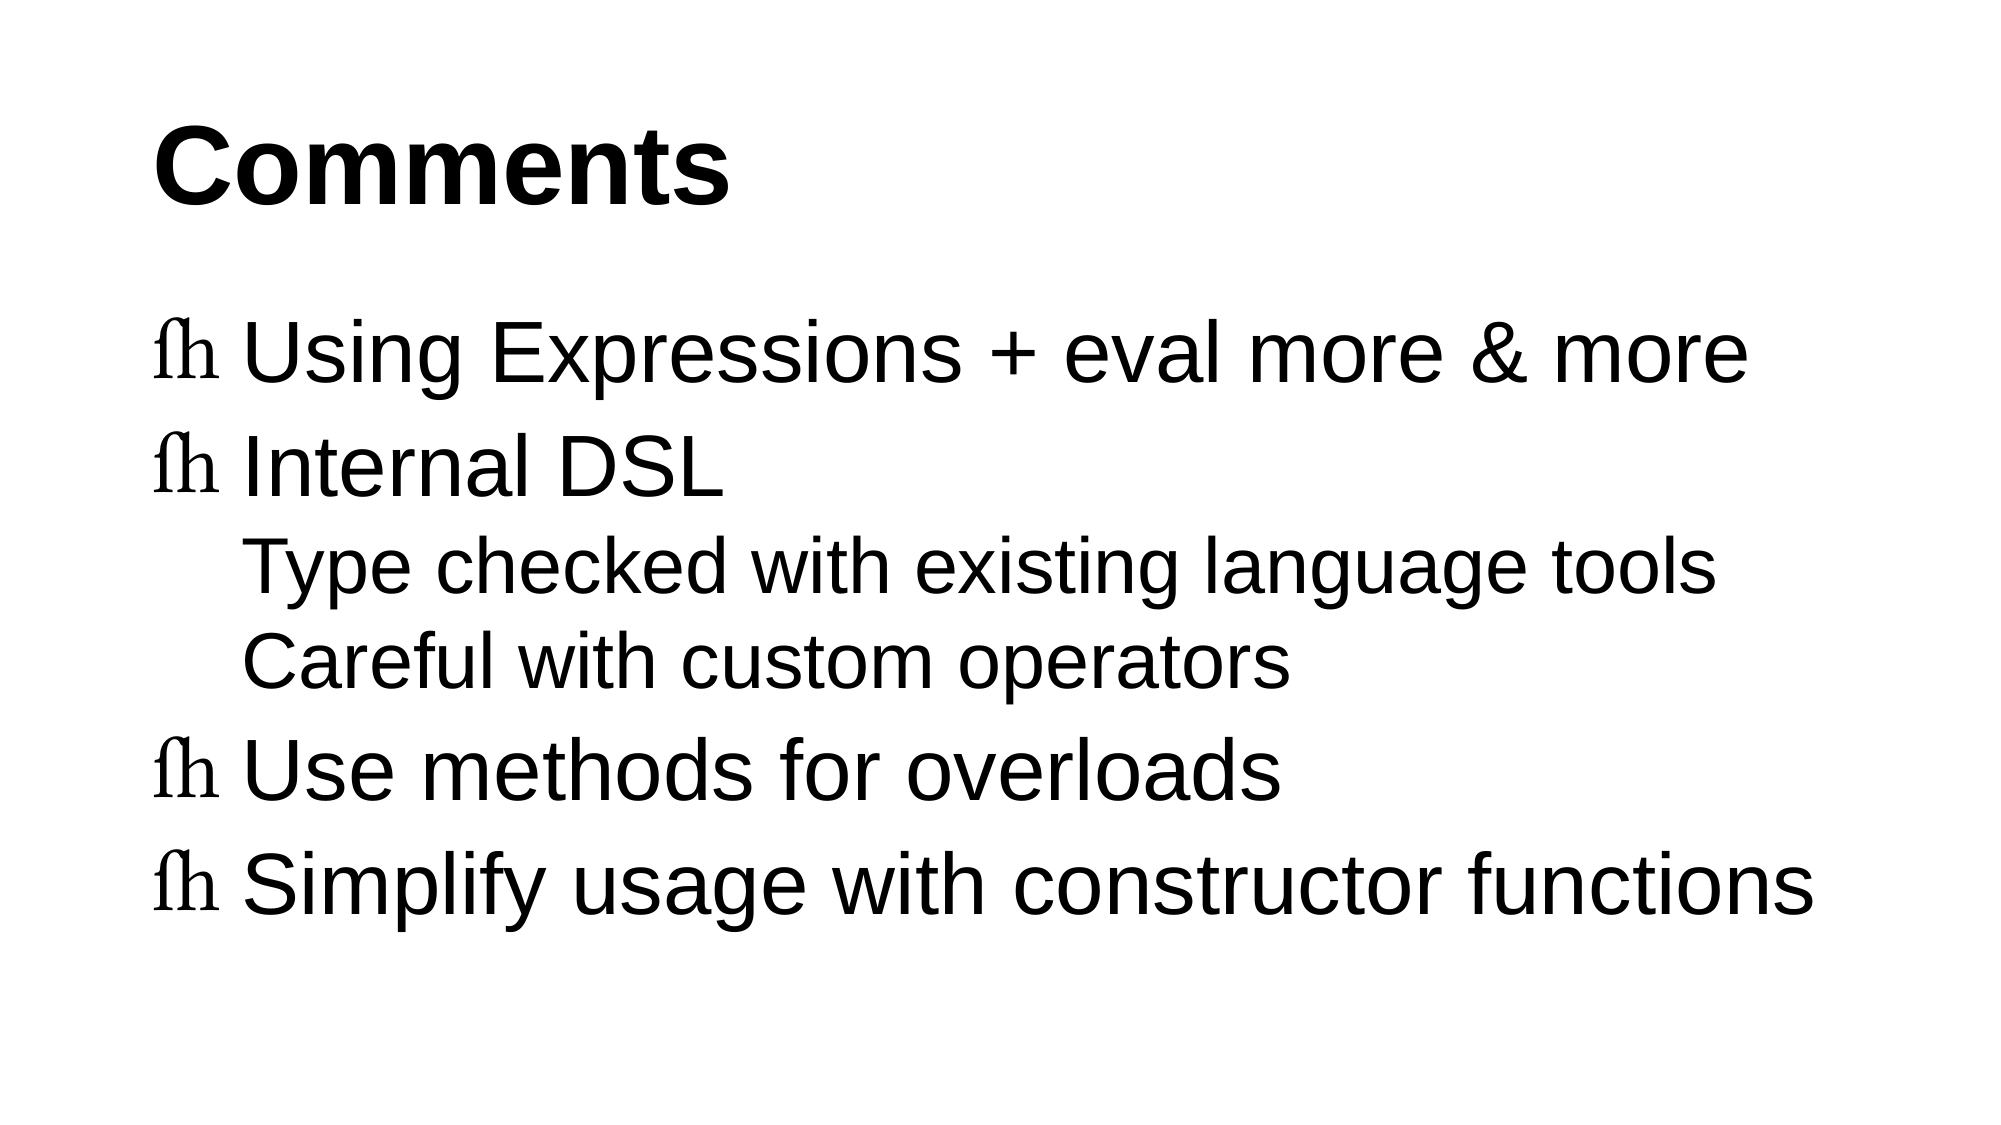

# Comments
Using Expressions + eval more & more
Internal DSL
Type checked with existing language tools
Careful with custom operators
Use methods for overloads
Simplify usage with constructor functions